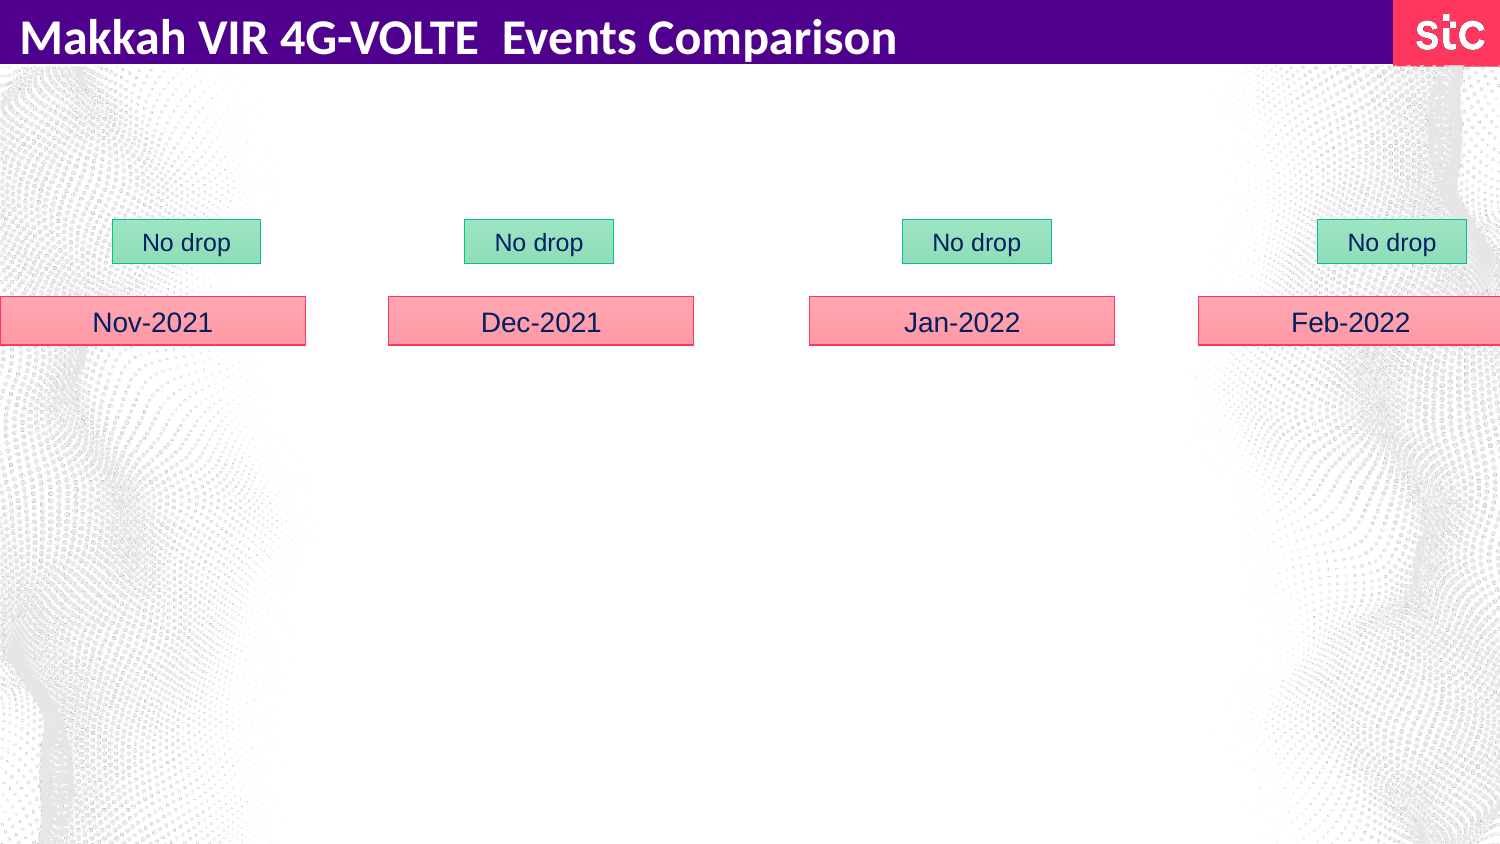

Makkah VIR 4G-VOLTE  Events Comparison
No drop
No drop
No drop
No drop
Nov-2021
Dec-2021
Jan-2022
Feb-2022